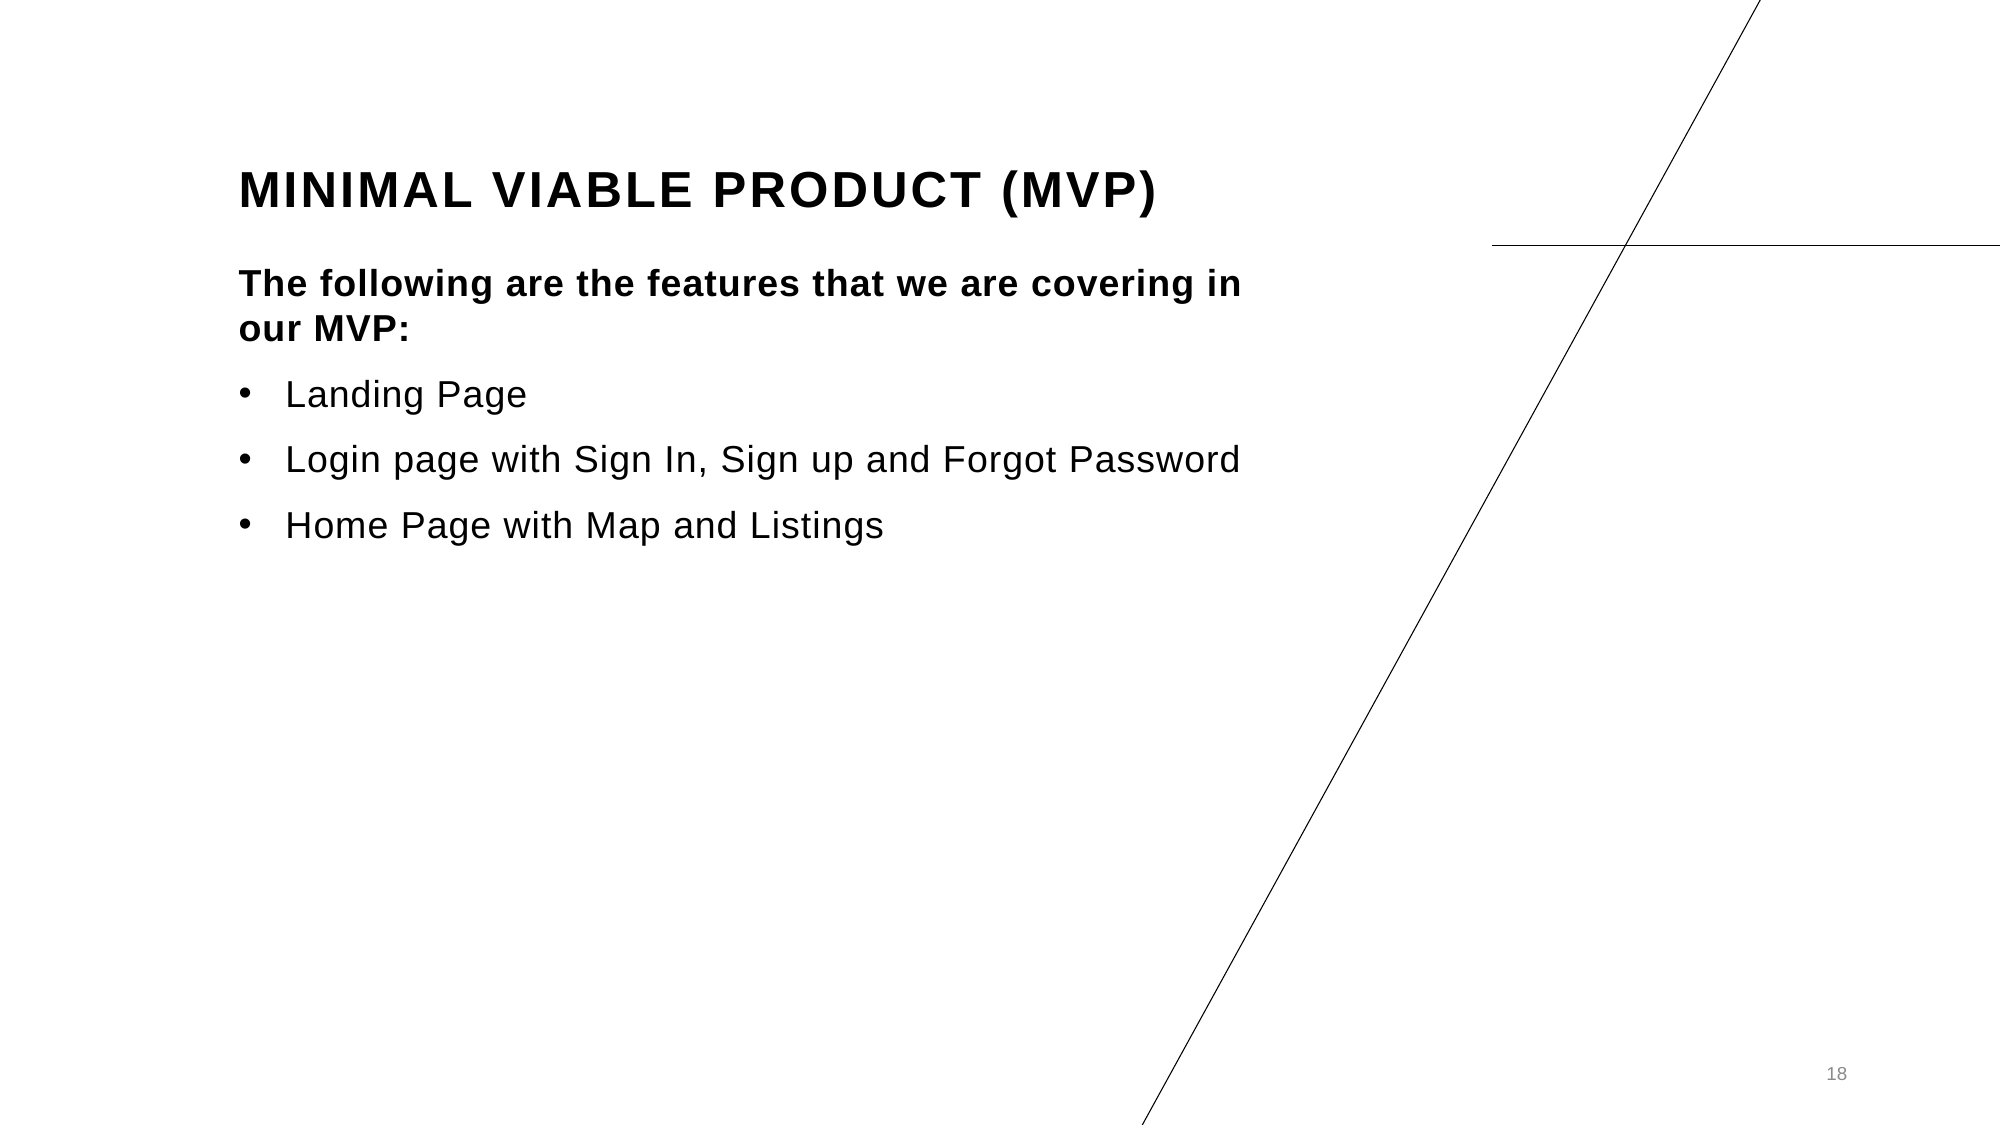

# MINIMAL VIABLE PRODUCT (mvp)
The following are the features that we are covering in our MVP:
Landing Page
Login page with Sign In, Sign up and Forgot Password
Home Page with Map and Listings
18